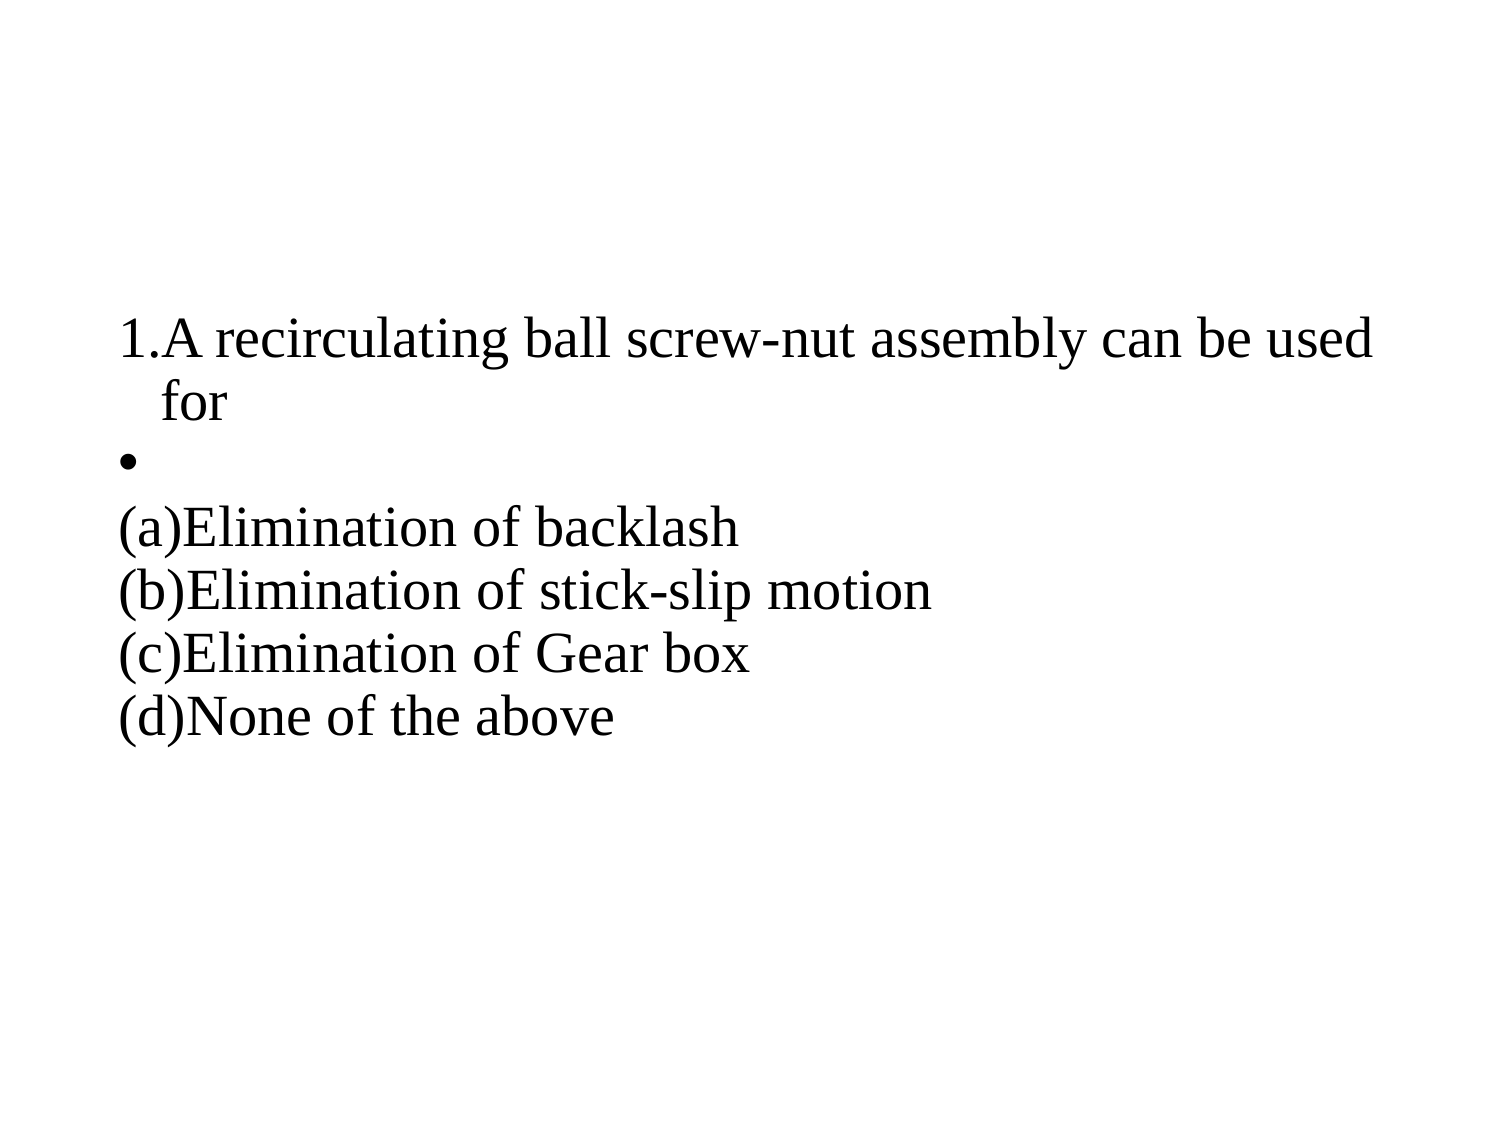

#
A recirculating ball screw-nut assembly can be used for

Elimination of backlash
Elimination of stick-slip motion
Elimination of Gear box
None of the above